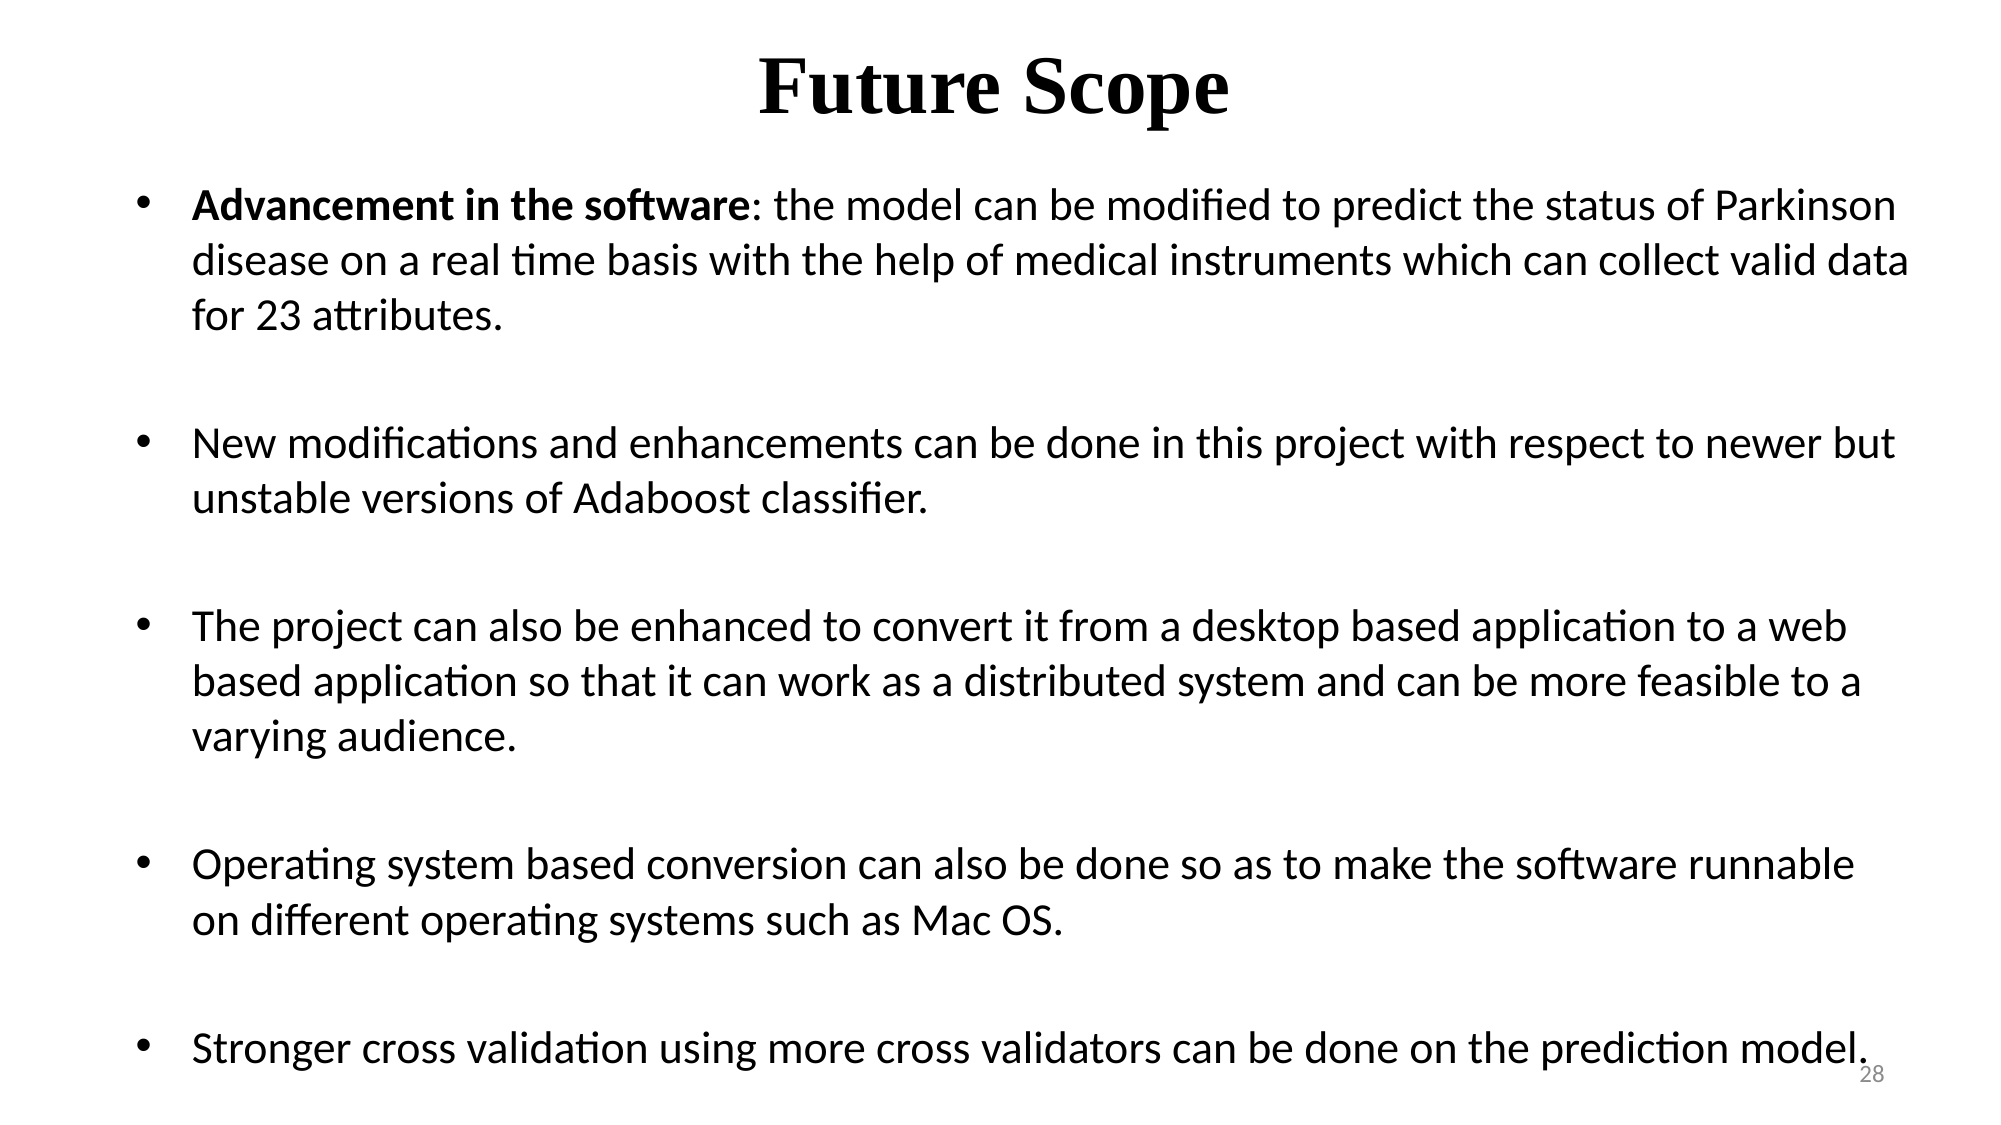

# Future Scope
Advancement in the software: the model can be modified to predict the status of Parkinson disease on a real time basis with the help of medical instruments which can collect valid data for 23 attributes.

New modifications and enhancements can be done in this project with respect to newer but unstable versions of Adaboost classifier.

The project can also be enhanced to convert it from a desktop based application to a web based application so that it can work as a distributed system and can be more feasible to a varying audience.

Operating system based conversion can also be done so as to make the software runnable on different operating systems such as Mac OS.

Stronger cross validation using more cross validators can be done on the prediction model.
28